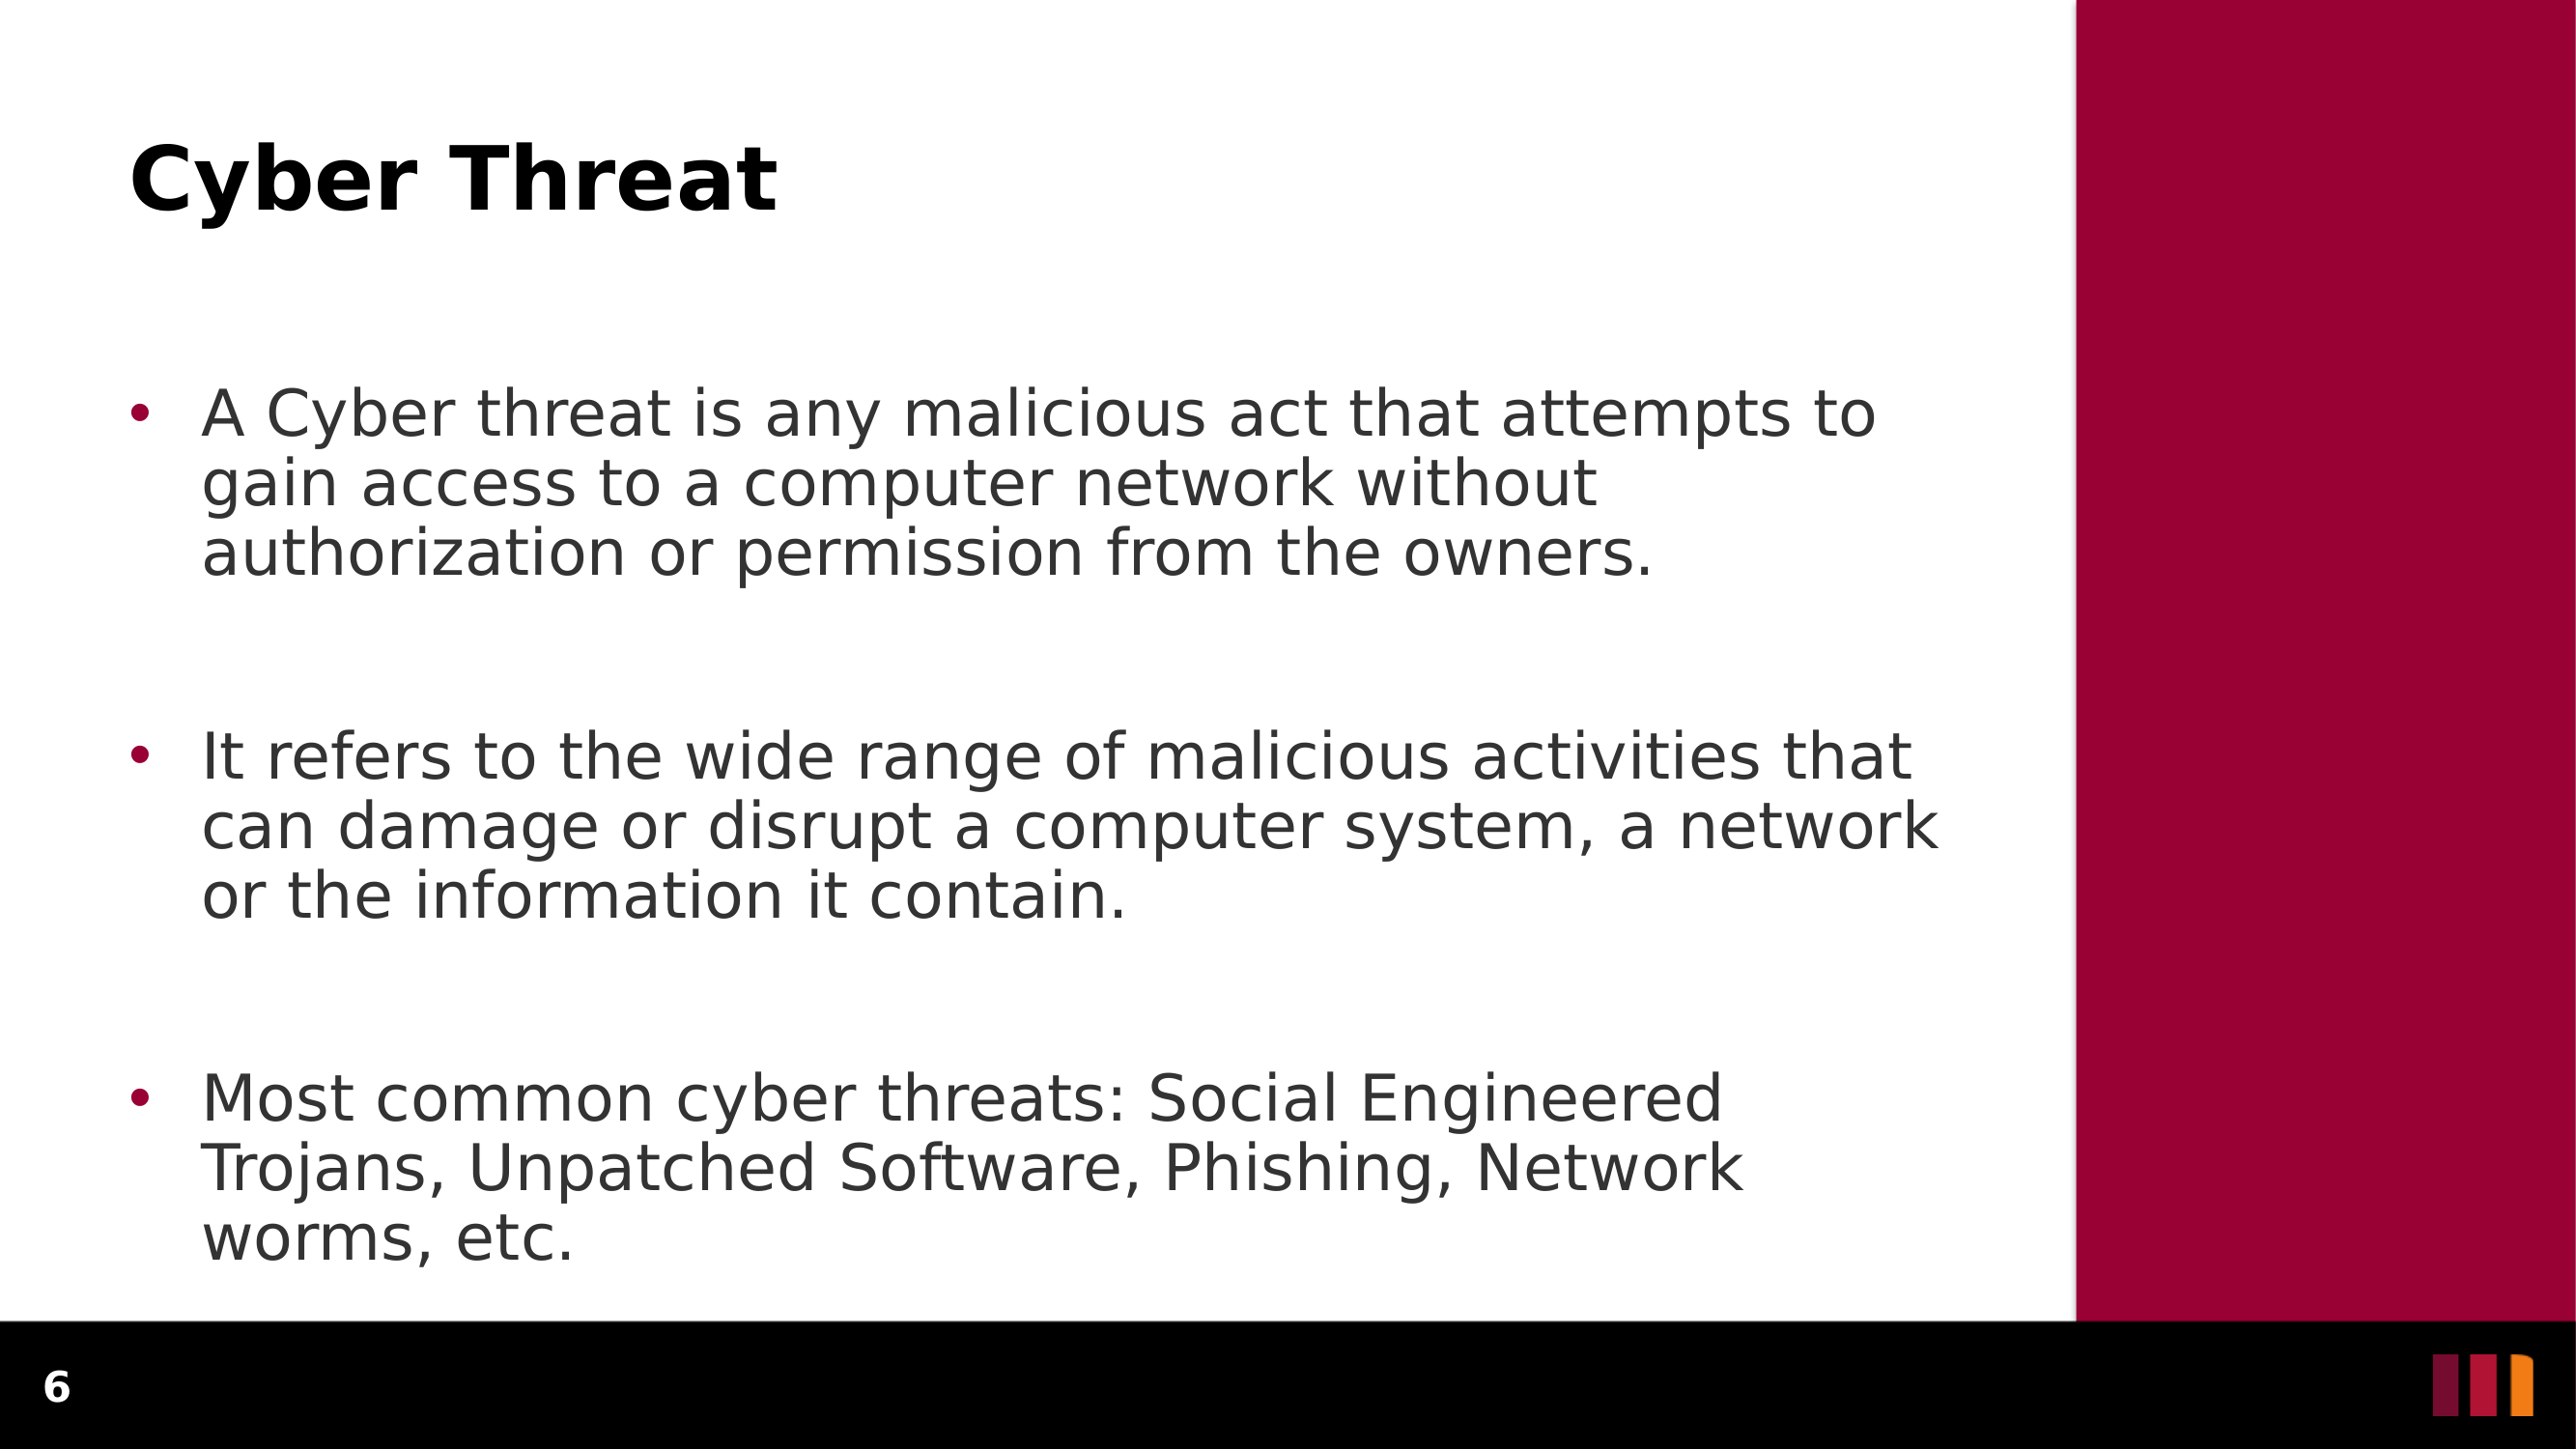

# Cyber Threat
A Cyber threat is any malicious act that attempts to gain access to a computer network without authorization or permission from the owners.

It refers to the wide range of malicious activities that can damage or disrupt a computer system, a network or the information it contain.

Most common cyber threats: Social Engineered Trojans, Unpatched Software, Phishing, Network worms, etc.

6